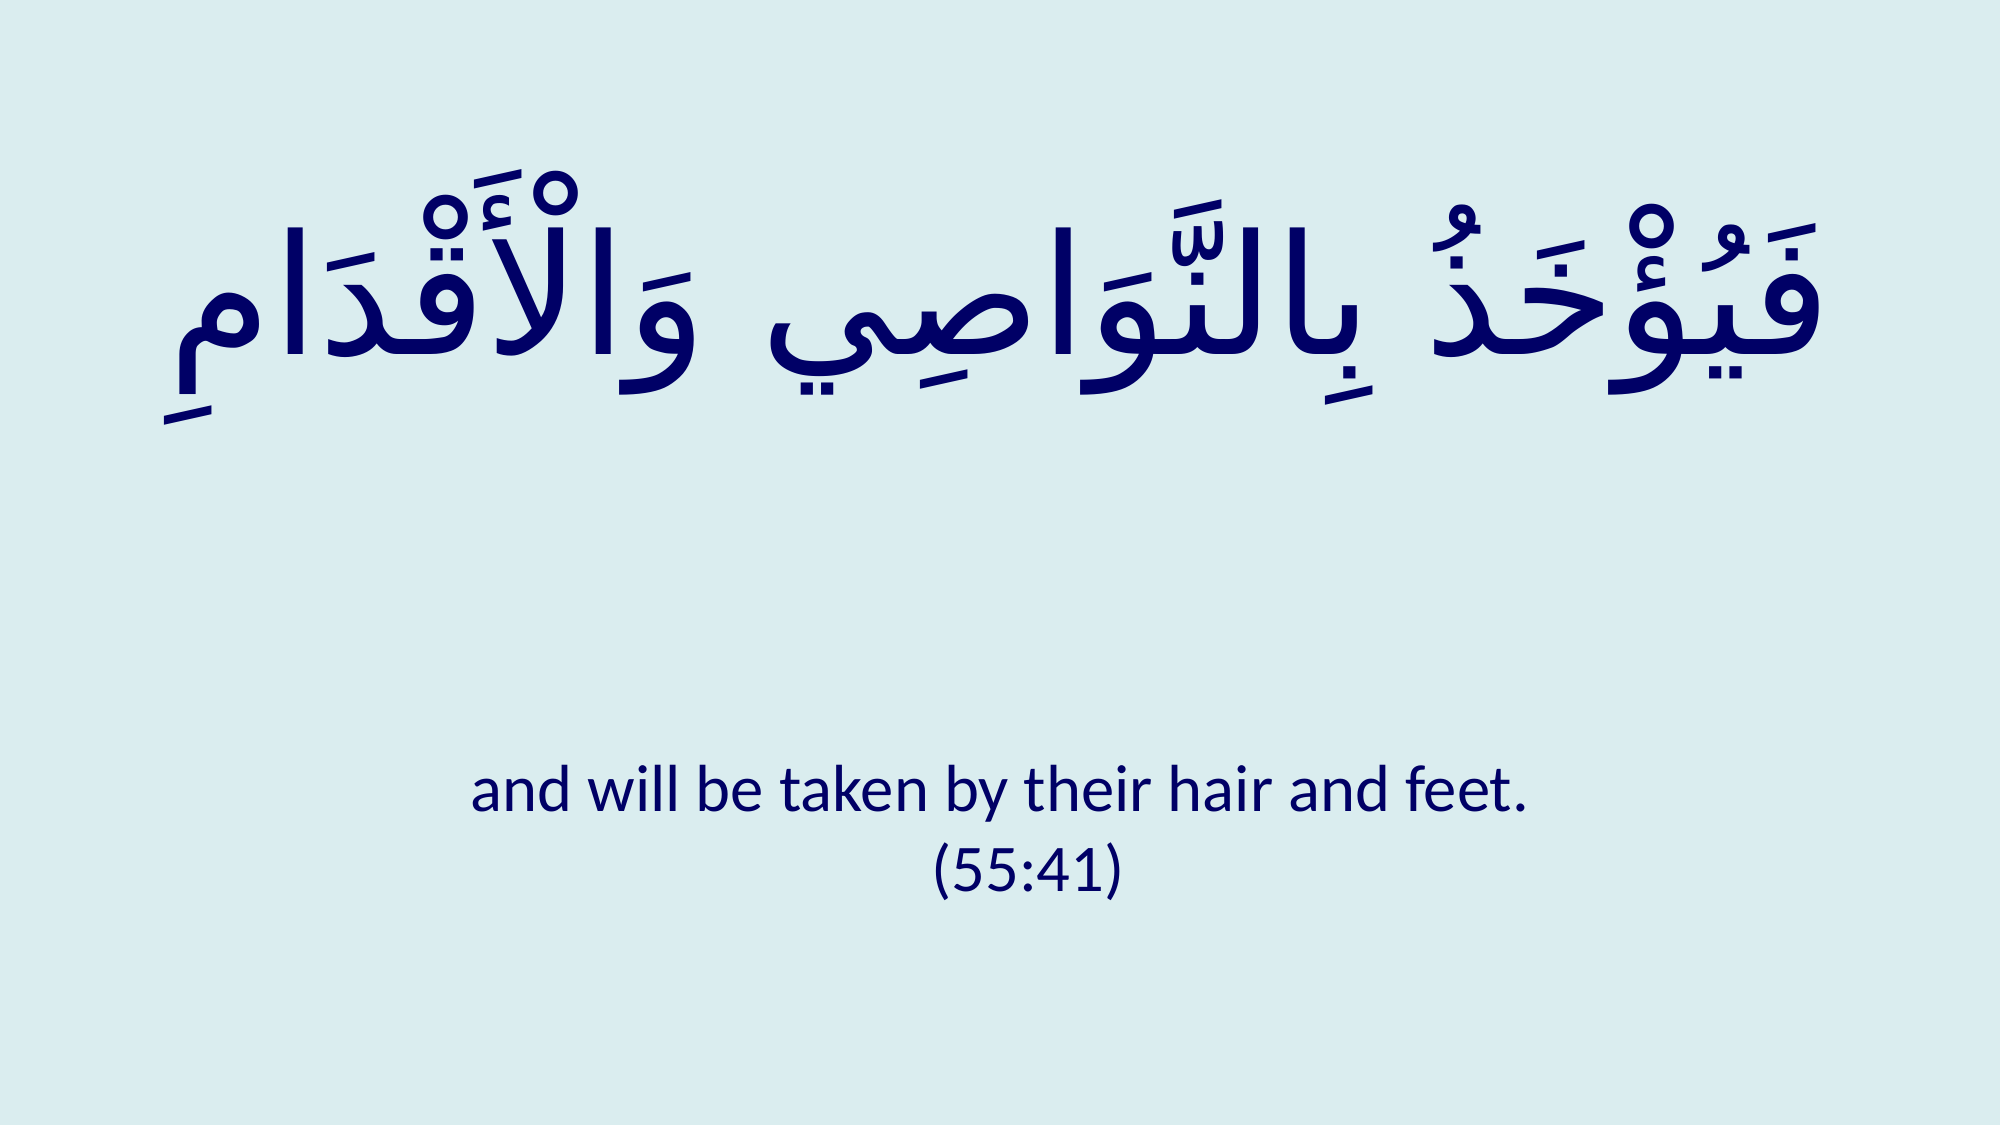

# فَيُؤْخَذُ بِالنَّوَاصِي وَالْأَقْدَامِ‏
and will be taken by their hair and feet. (55:41)